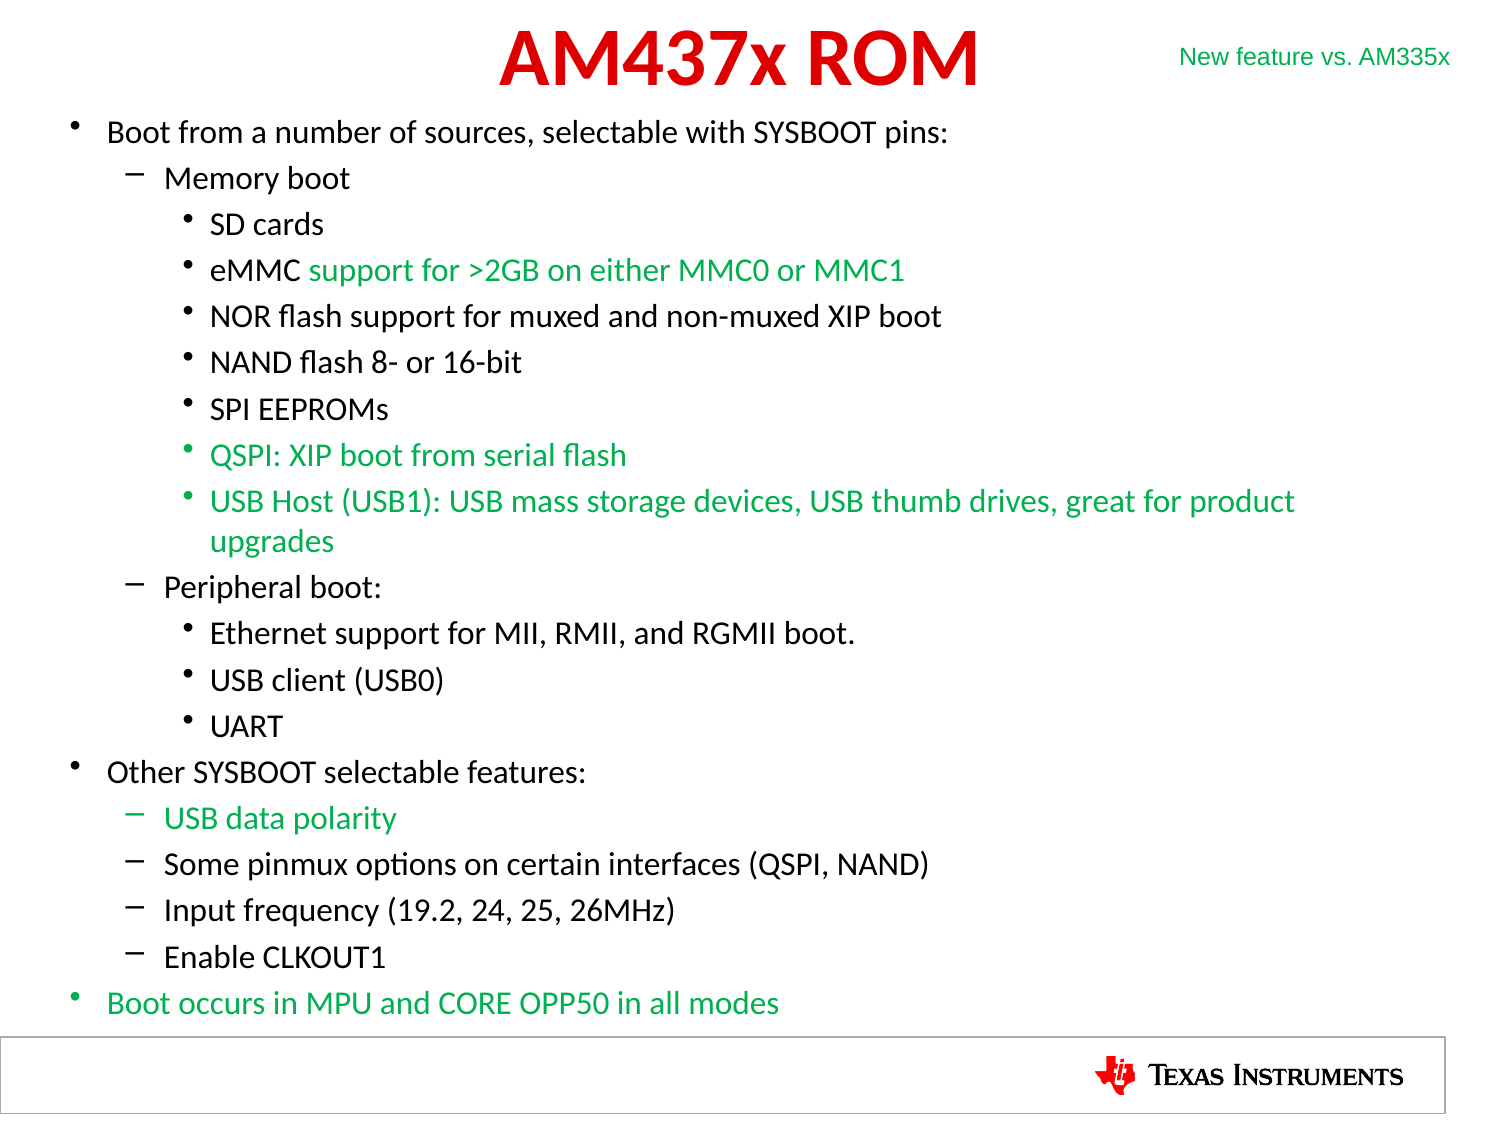

# AM437x ROM
New feature vs. AM335x
Boot from a number of sources, selectable with SYSBOOT pins:
Memory boot
SD cards
eMMC support for >2GB on either MMC0 or MMC1
NOR flash support for muxed and non-muxed XIP boot
NAND flash 8- or 16-bit
SPI EEPROMs
QSPI: XIP boot from serial flash
USB Host (USB1): USB mass storage devices, USB thumb drives, great for product upgrades
Peripheral boot:
Ethernet support for MII, RMII, and RGMII boot.
USB client (USB0)
UART
Other SYSBOOT selectable features:
USB data polarity
Some pinmux options on certain interfaces (QSPI, NAND)
Input frequency (19.2, 24, 25, 26MHz)
Enable CLKOUT1
Boot occurs in MPU and CORE OPP50 in all modes